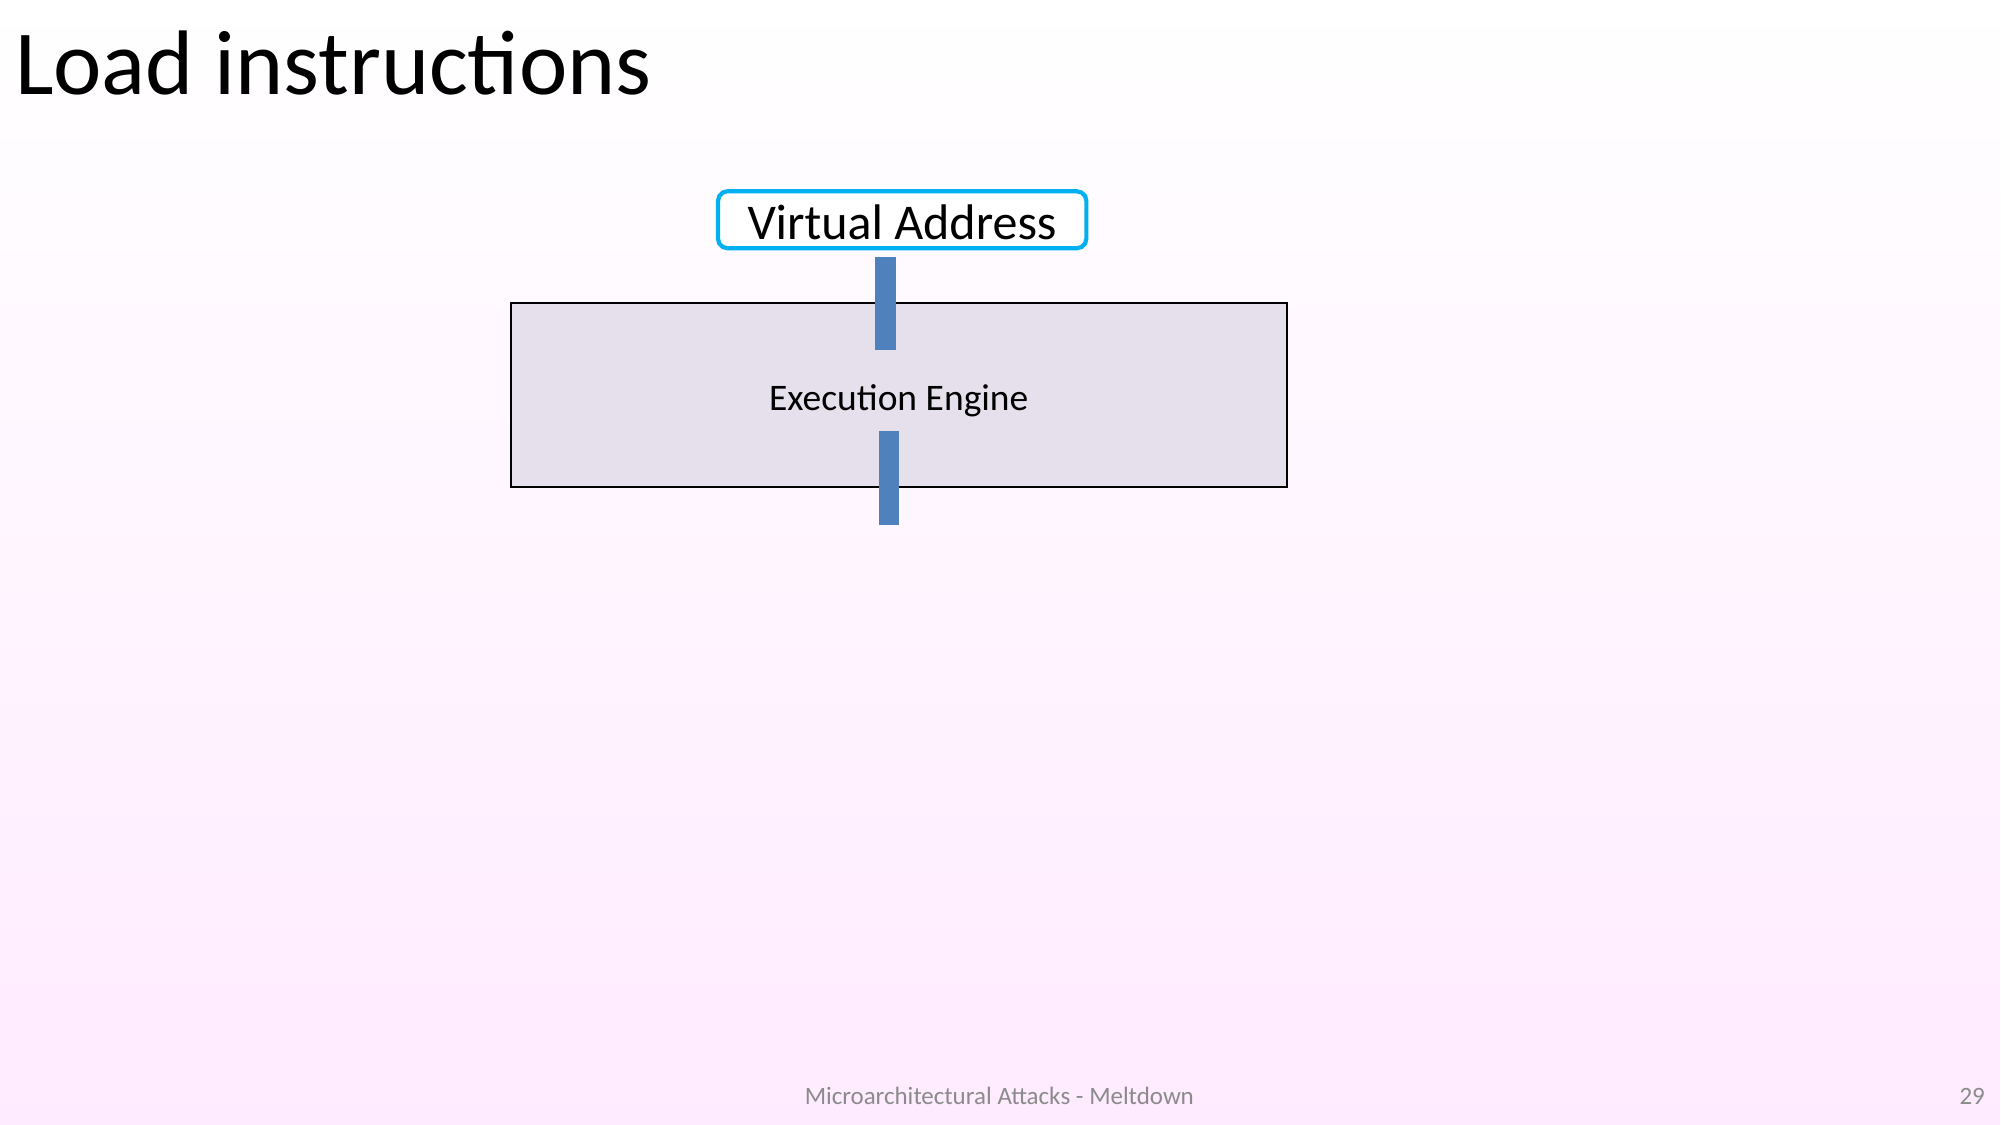

# Load instructions
Virtual Address
Execution Engine
Microarchitectural Attacks - Meltdown
29